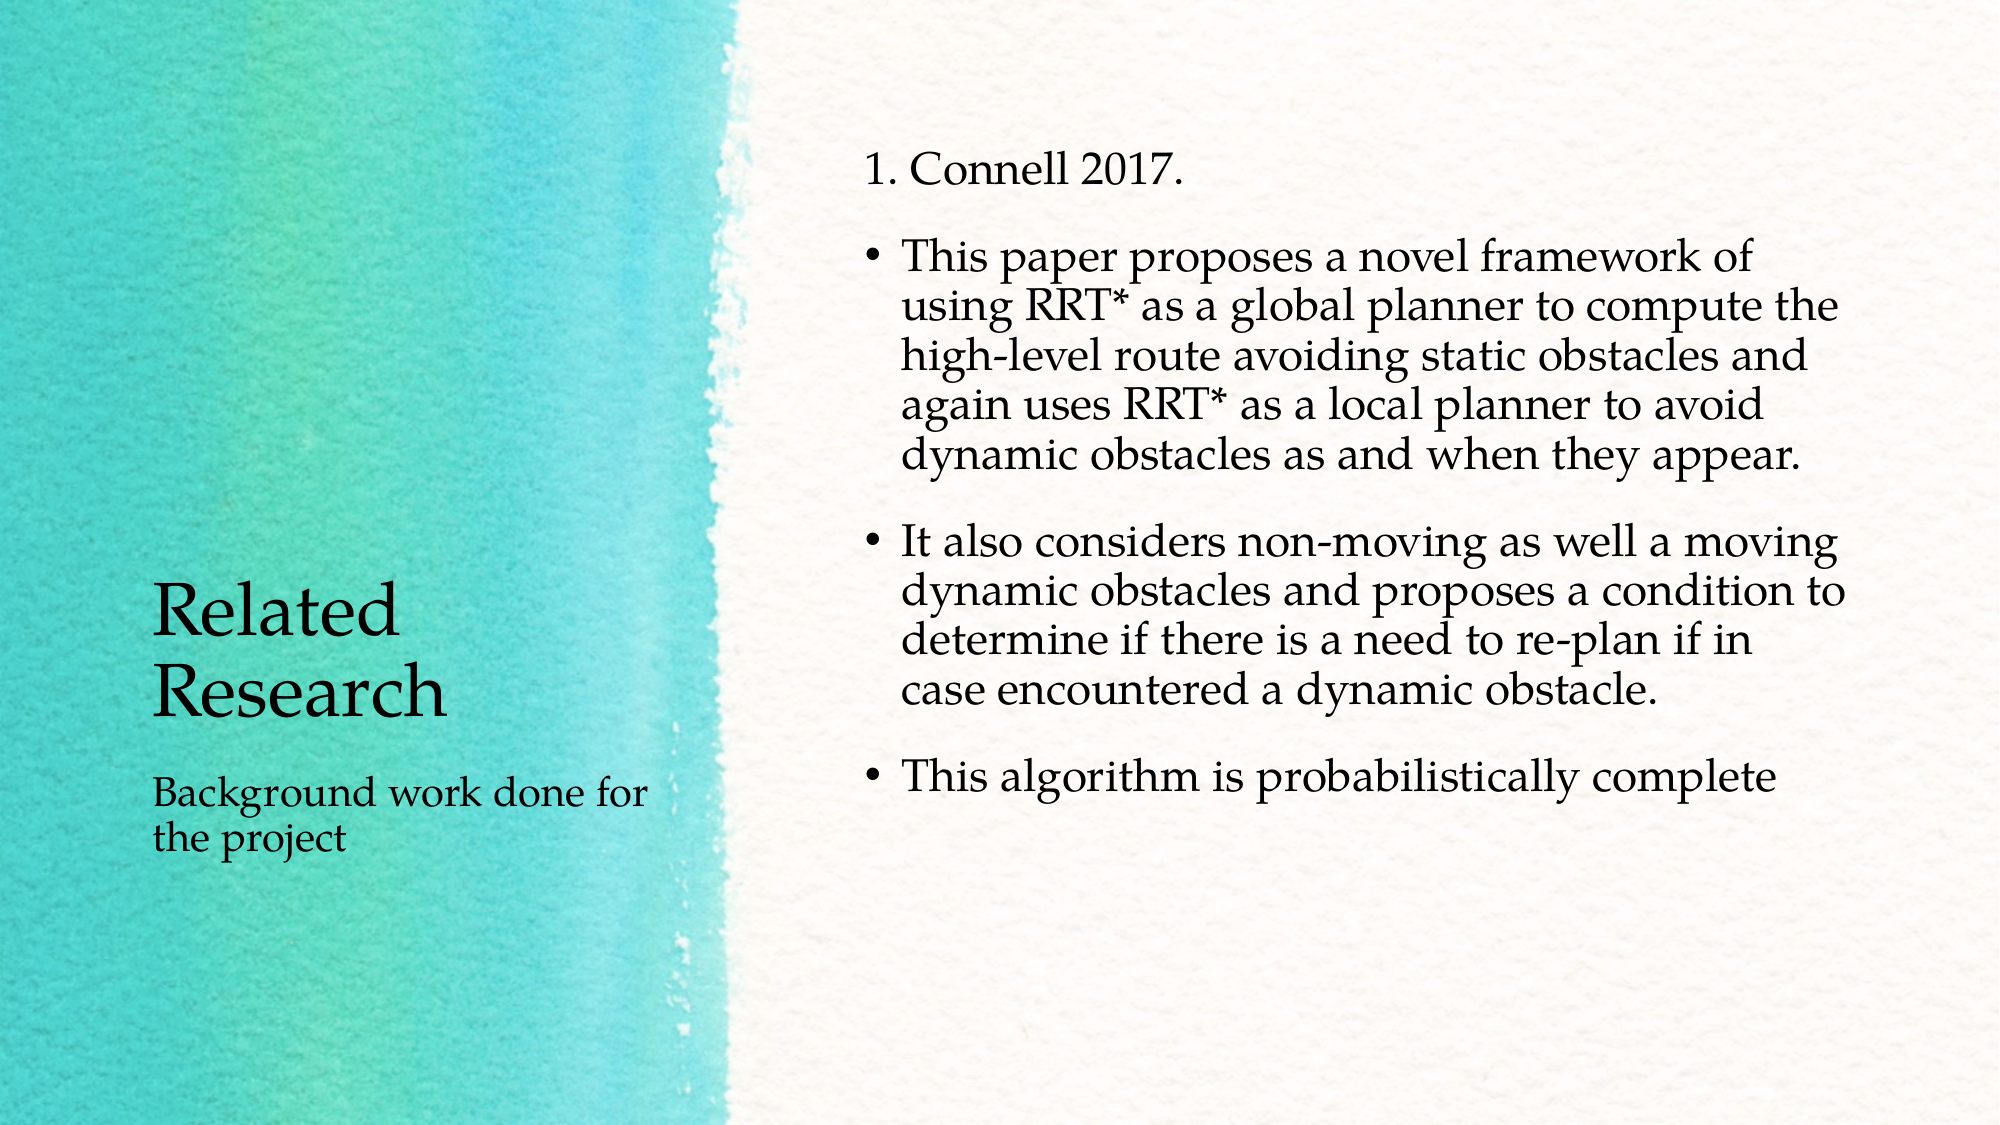

1. Connell 2017.
This paper proposes a novel framework of using RRT* as a global planner to compute the high-level route avoiding static obstacles and again uses RRT* as a local planner to avoid dynamic obstacles as and when they appear.
It also considers non-moving as well a moving dynamic obstacles and proposes a condition to determine if there is a need to re-plan if in case encountered a dynamic obstacle.
This algorithm is probabilistically complete

# Related Research
Background work done for the project